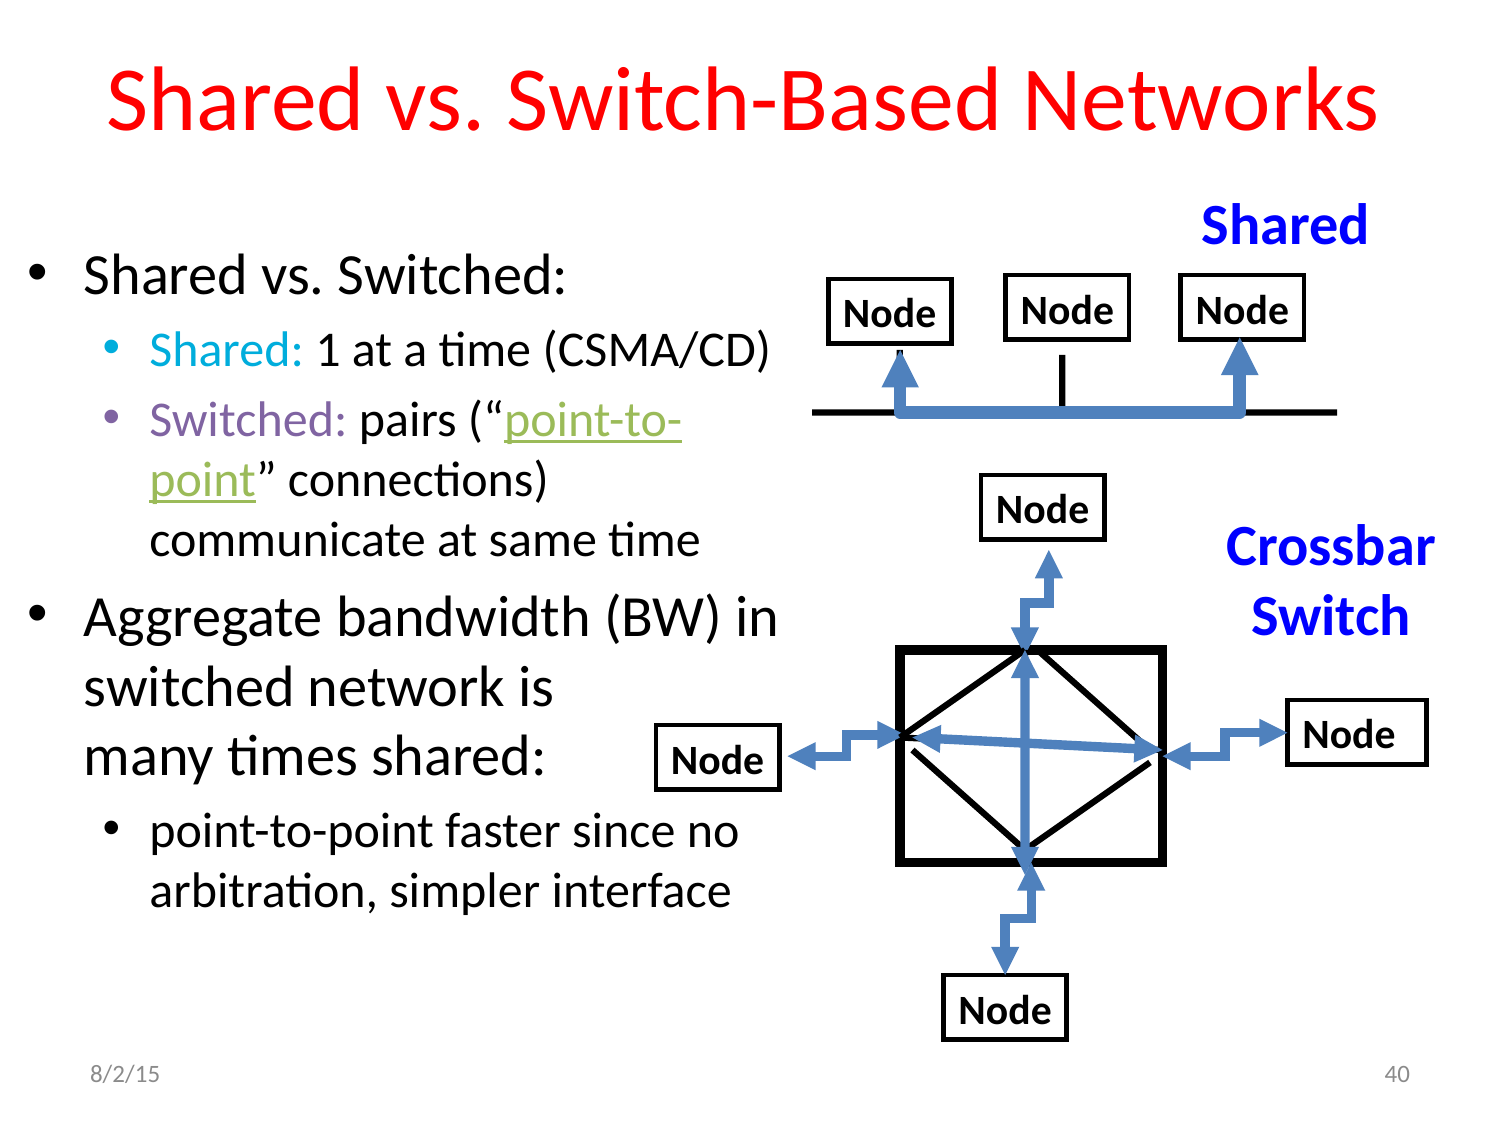

# Shared vs. Switch-Based Networks
Shared
Node
Node
Node

Shared vs. Switched:
Shared: 1 at a time (CSMA/CD)
Switched: pairs (“point-to-point” connections) communicate at same time
Aggregate bandwidth (BW) in switched network is
many times shared:
point-to-point faster since no arbitration, simpler interface
Node

Node

Node
Node
Crossbar
Switch

8/2/15
40